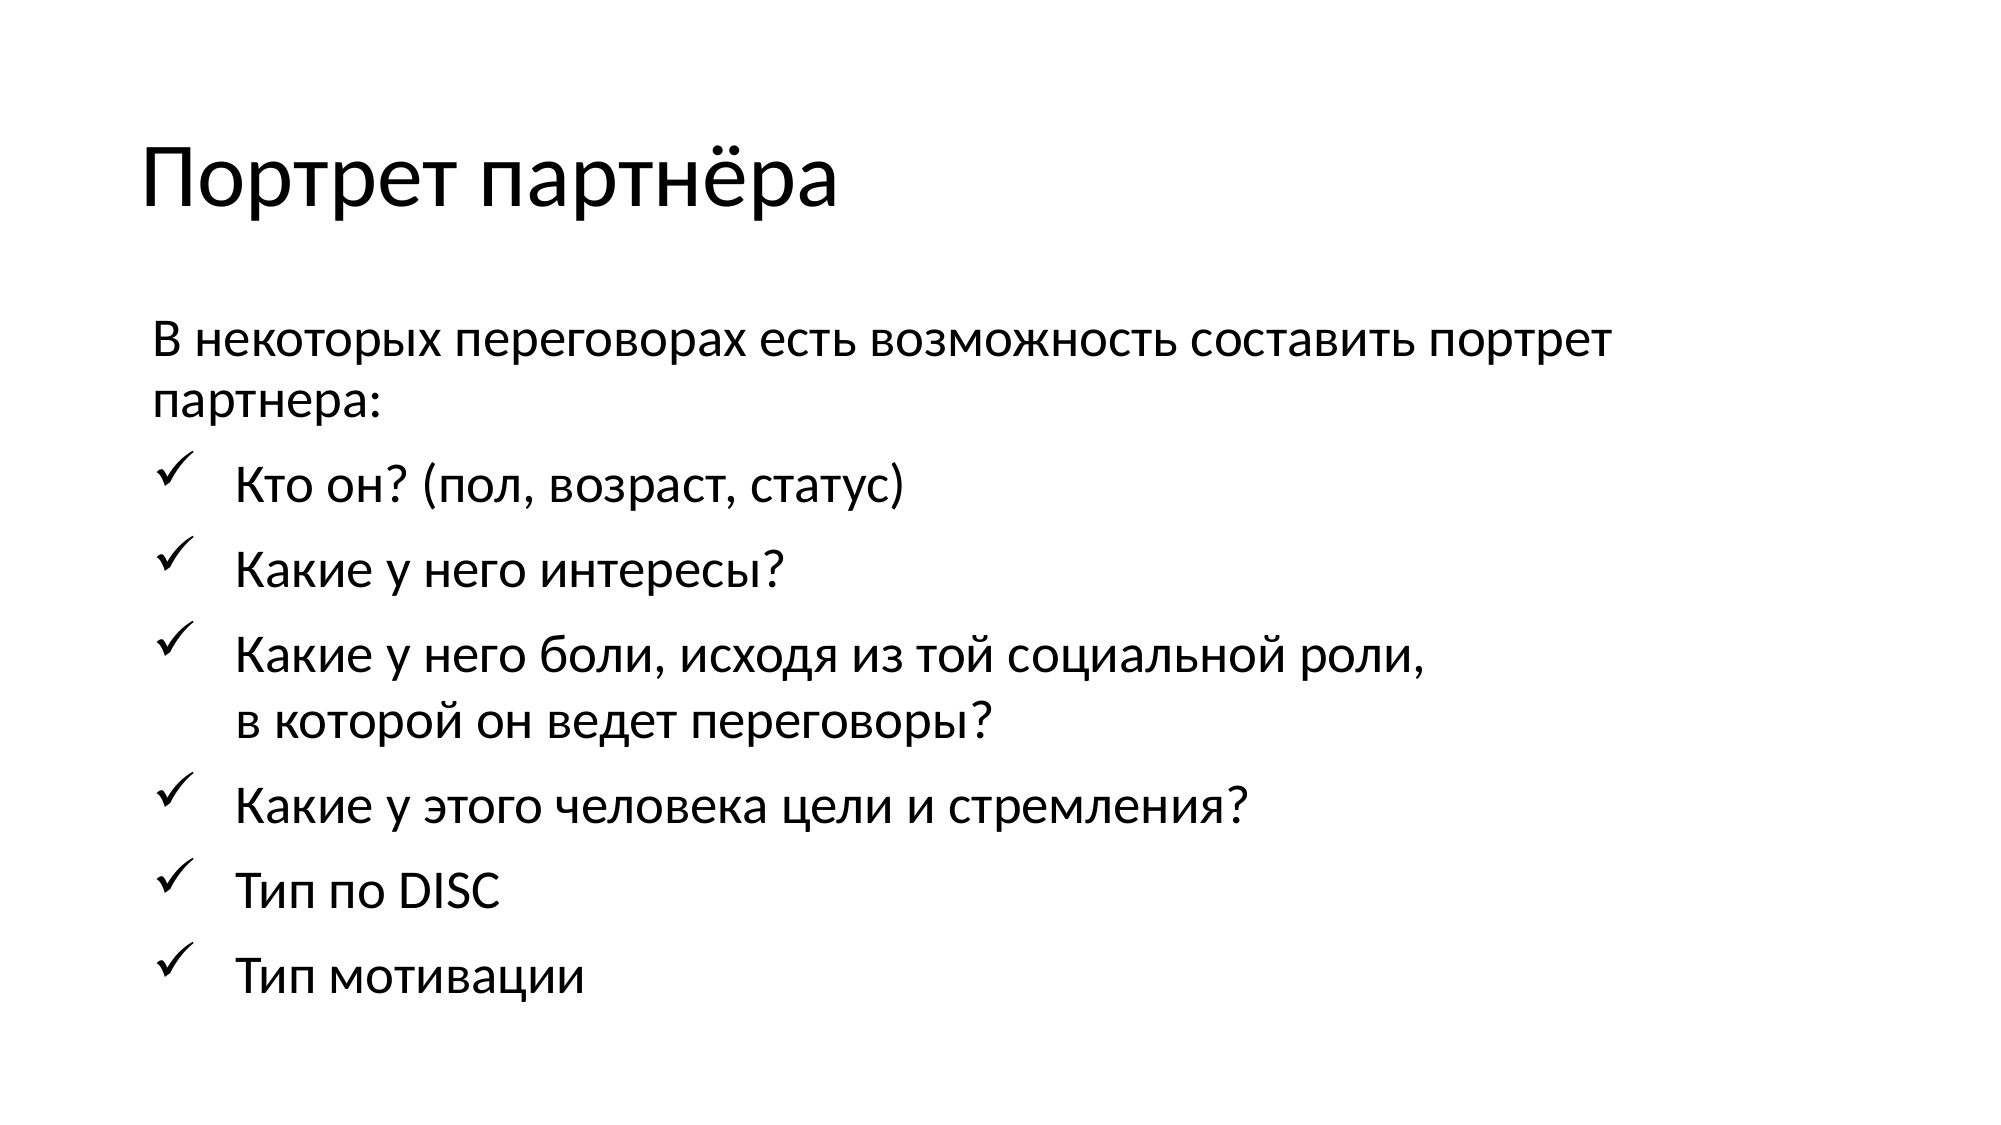

# Портрет партнёра
В некоторых переговорах есть возможность составить портрет партнера:
Кто он? (пол, возраст, статус)
Какие у него интересы?
Какие у него боли, исходя из той социальной роли, в которой он ведет переговоры?
Какие у этого человека цели и стремления?
Тип по DISC
Тип мотивации